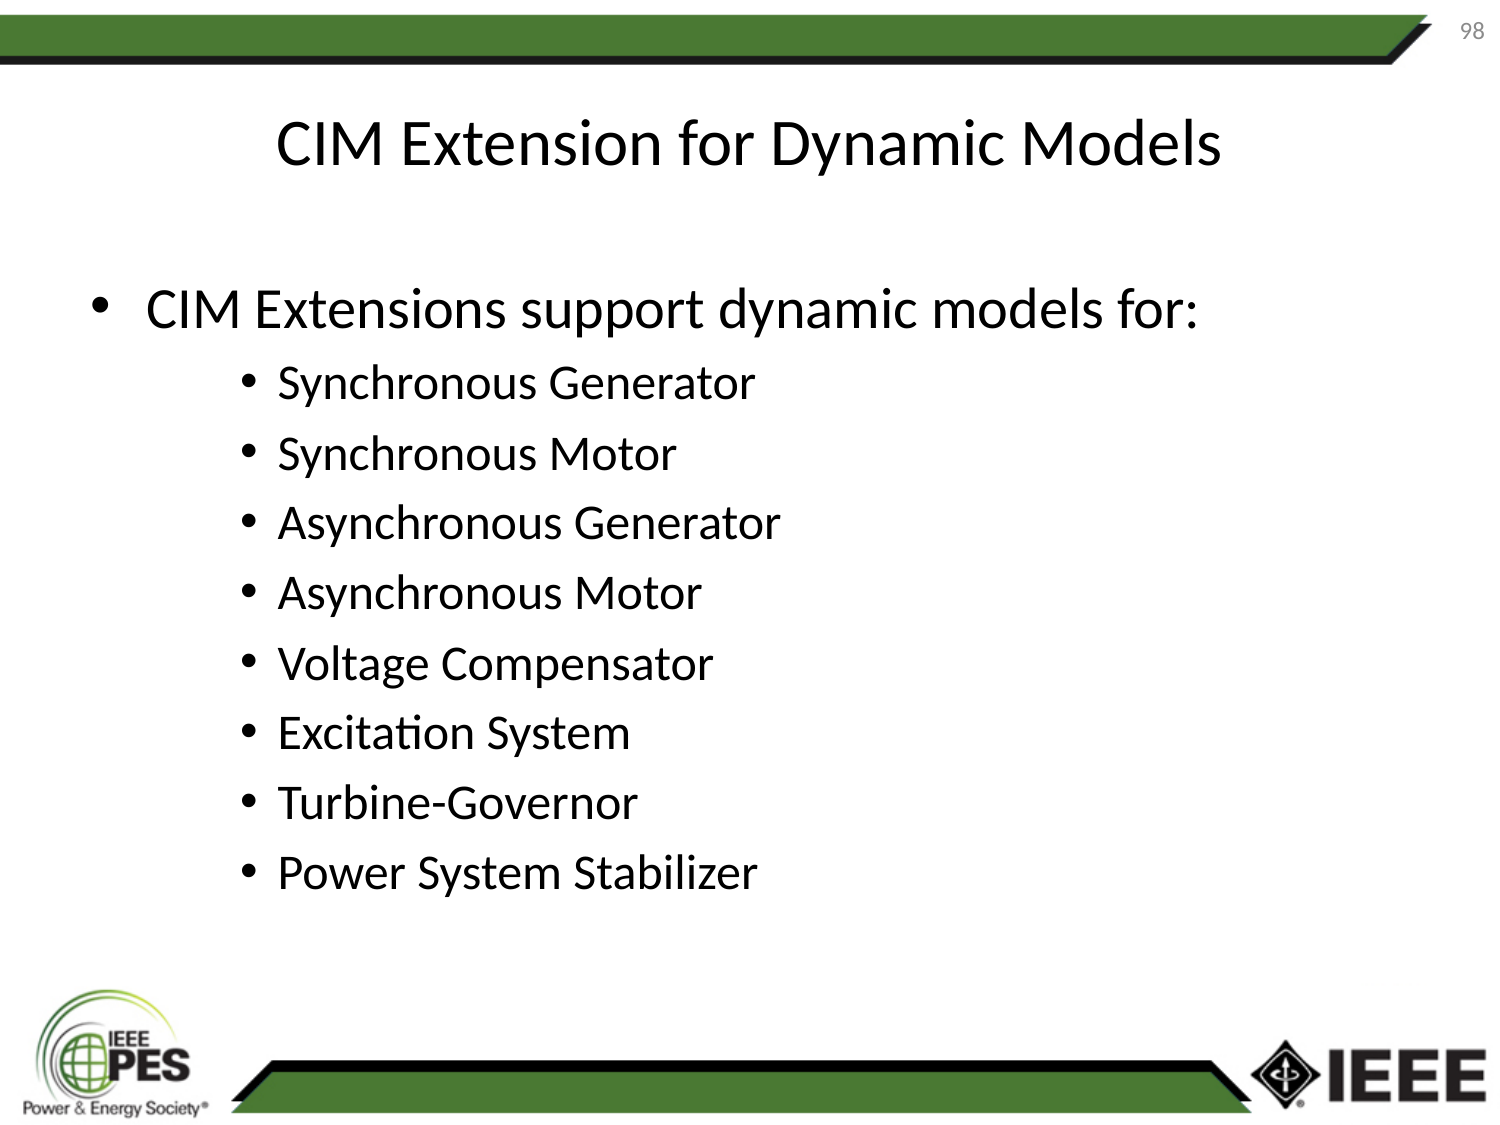

98
# CIM Extension for Dynamic Models
CIM Extensions support dynamic models for:
Synchronous Generator
Synchronous Motor
Asynchronous Generator
Asynchronous Motor
Voltage Compensator
Excitation System
Turbine-Governor
Power System Stabilizer